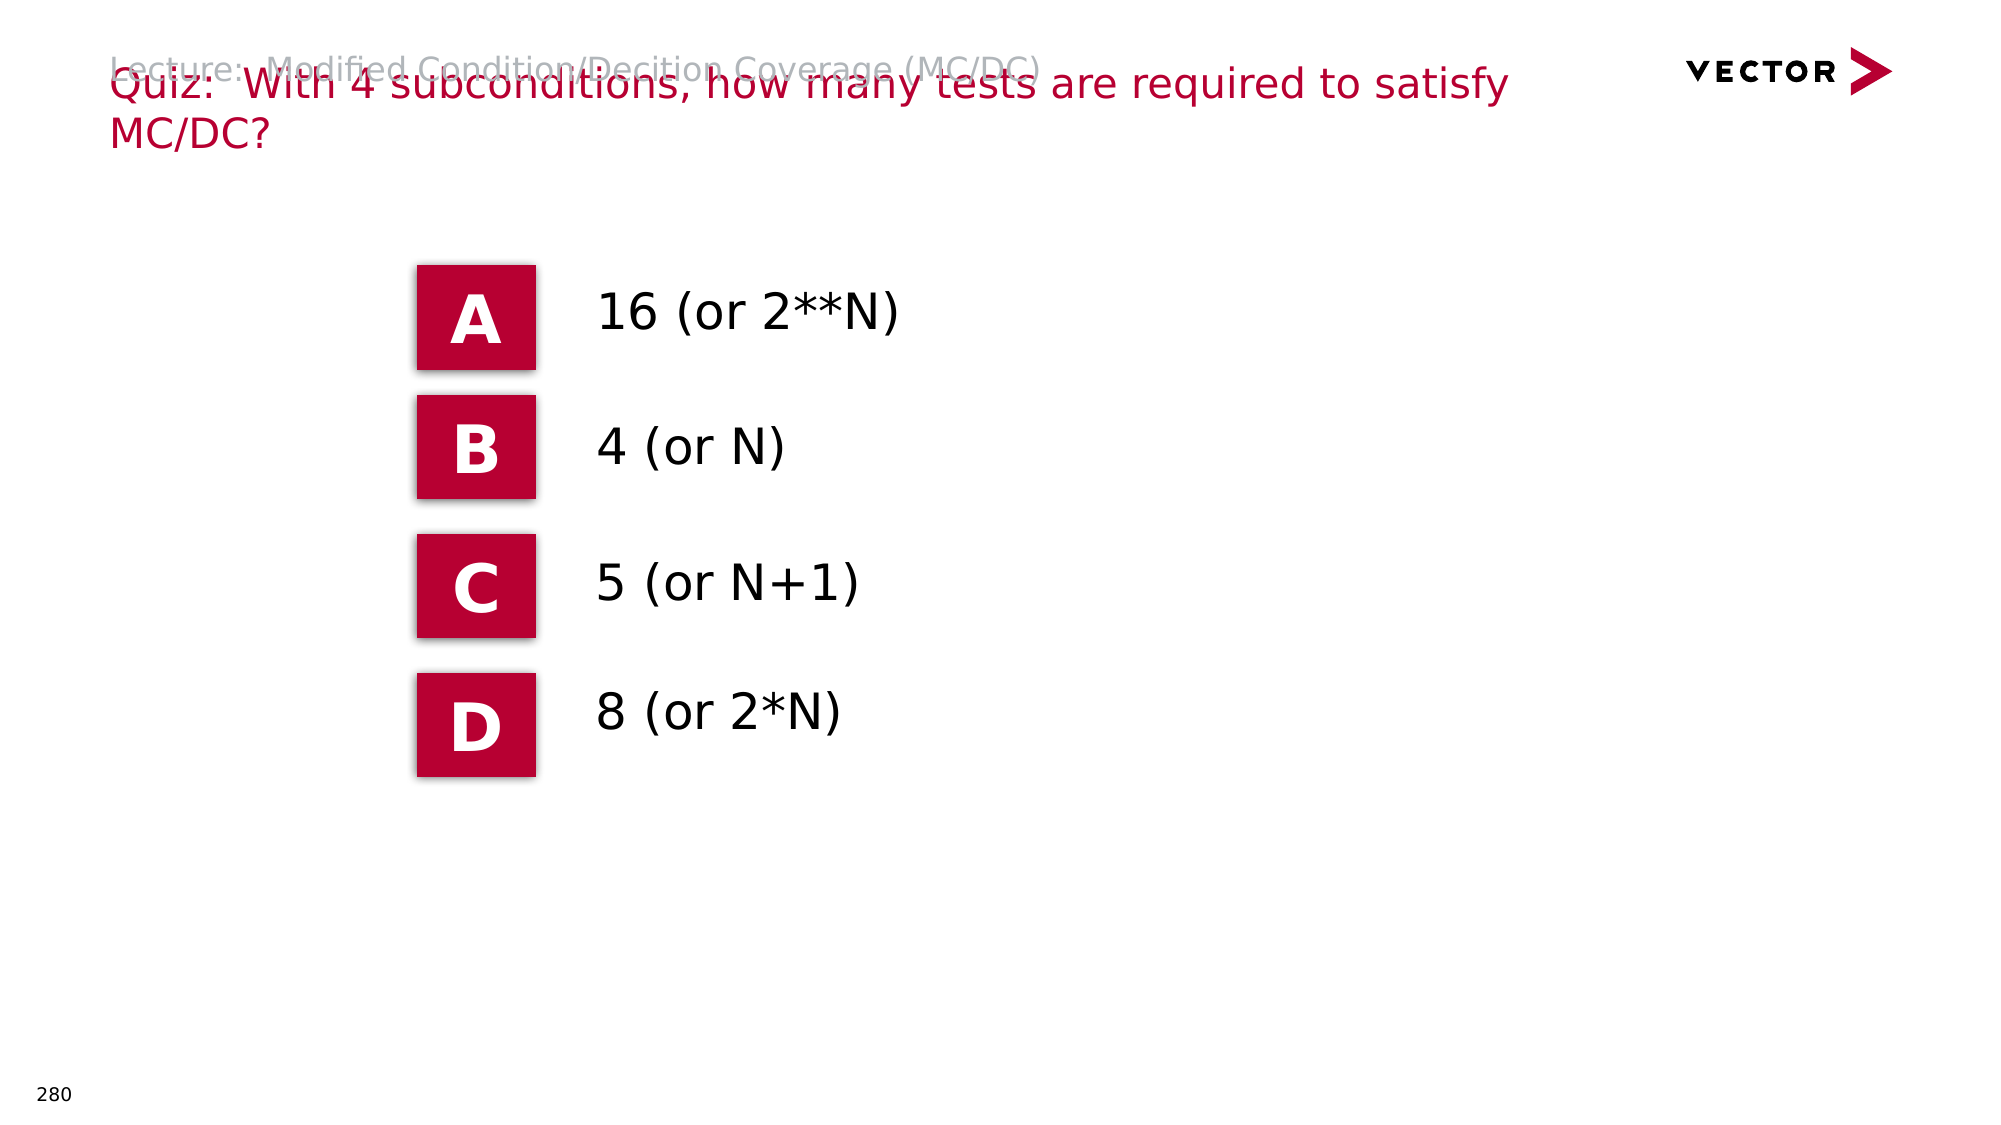

# Lecture:  Modified Condition/Decition Coverage (MC/DC)
Quiz:  With 4 subconditions, how many tests are required to satisfy MC/DC?
A
16 (or 2**N)
B
4 (or N)
C
5 (or N+1)
D
8 (or 2*N)